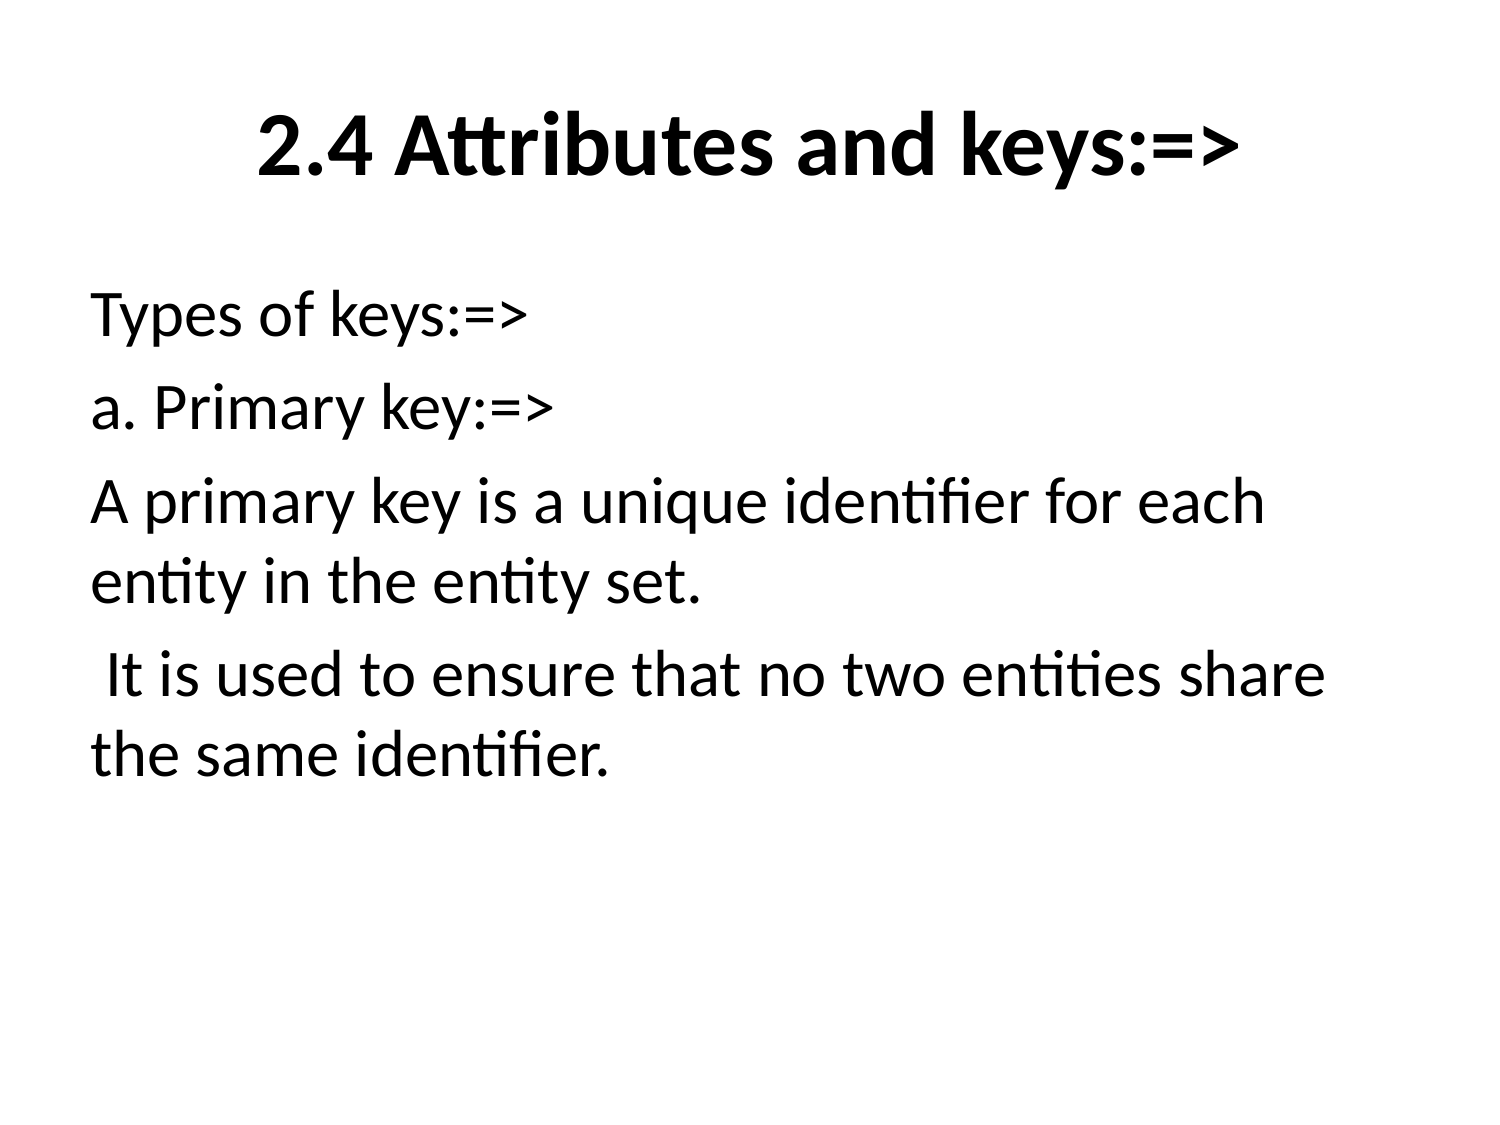

# 2.4 Attributes and keys:=>
Types of keys:=>
a. Primary key:=>
A primary key is a unique identifier for each entity in the entity set.
 It is used to ensure that no two entities share the same identifier.